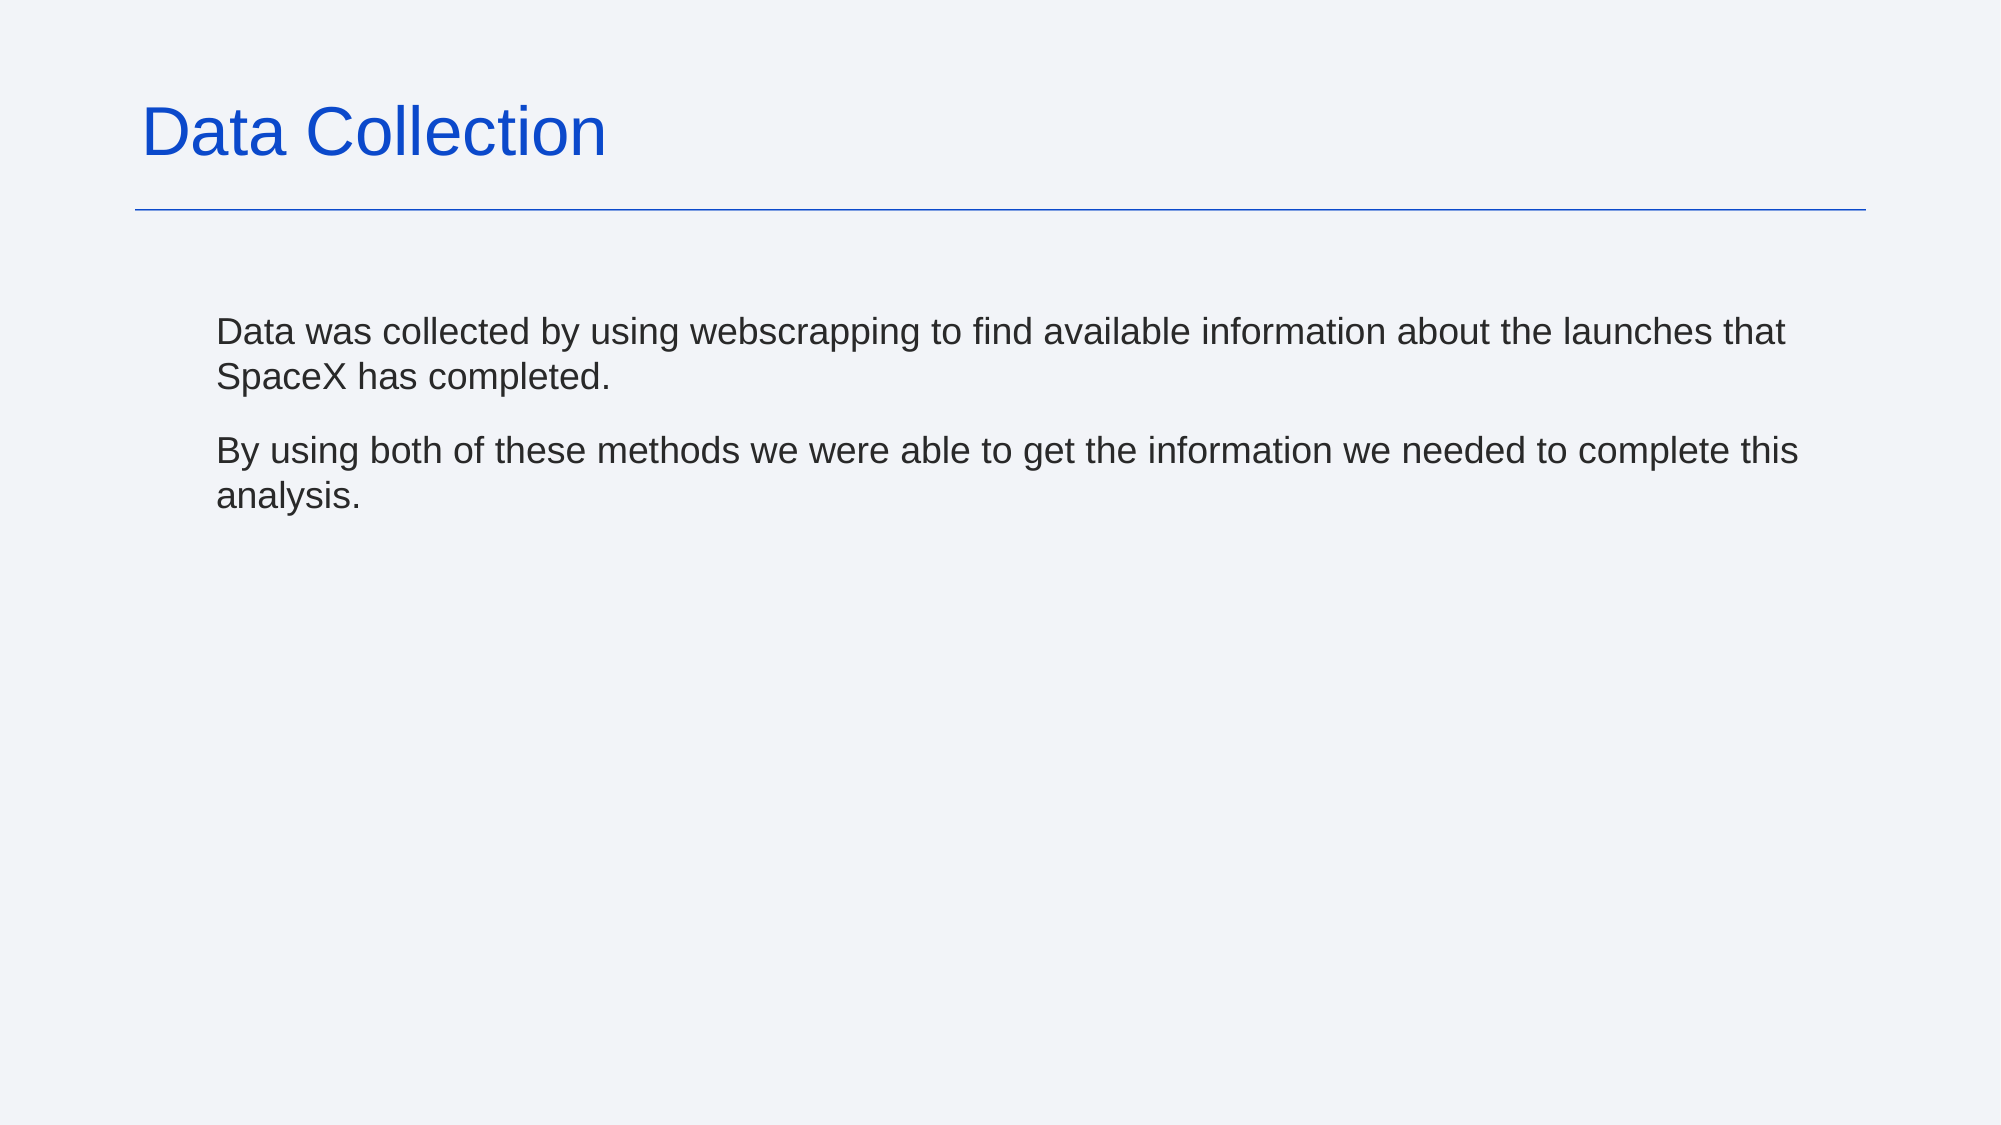

Data Collection
Data was collected by using webscrapping to find available information about the launches that SpaceX has completed.
By using both of these methods we were able to get the information we needed to complete this analysis.